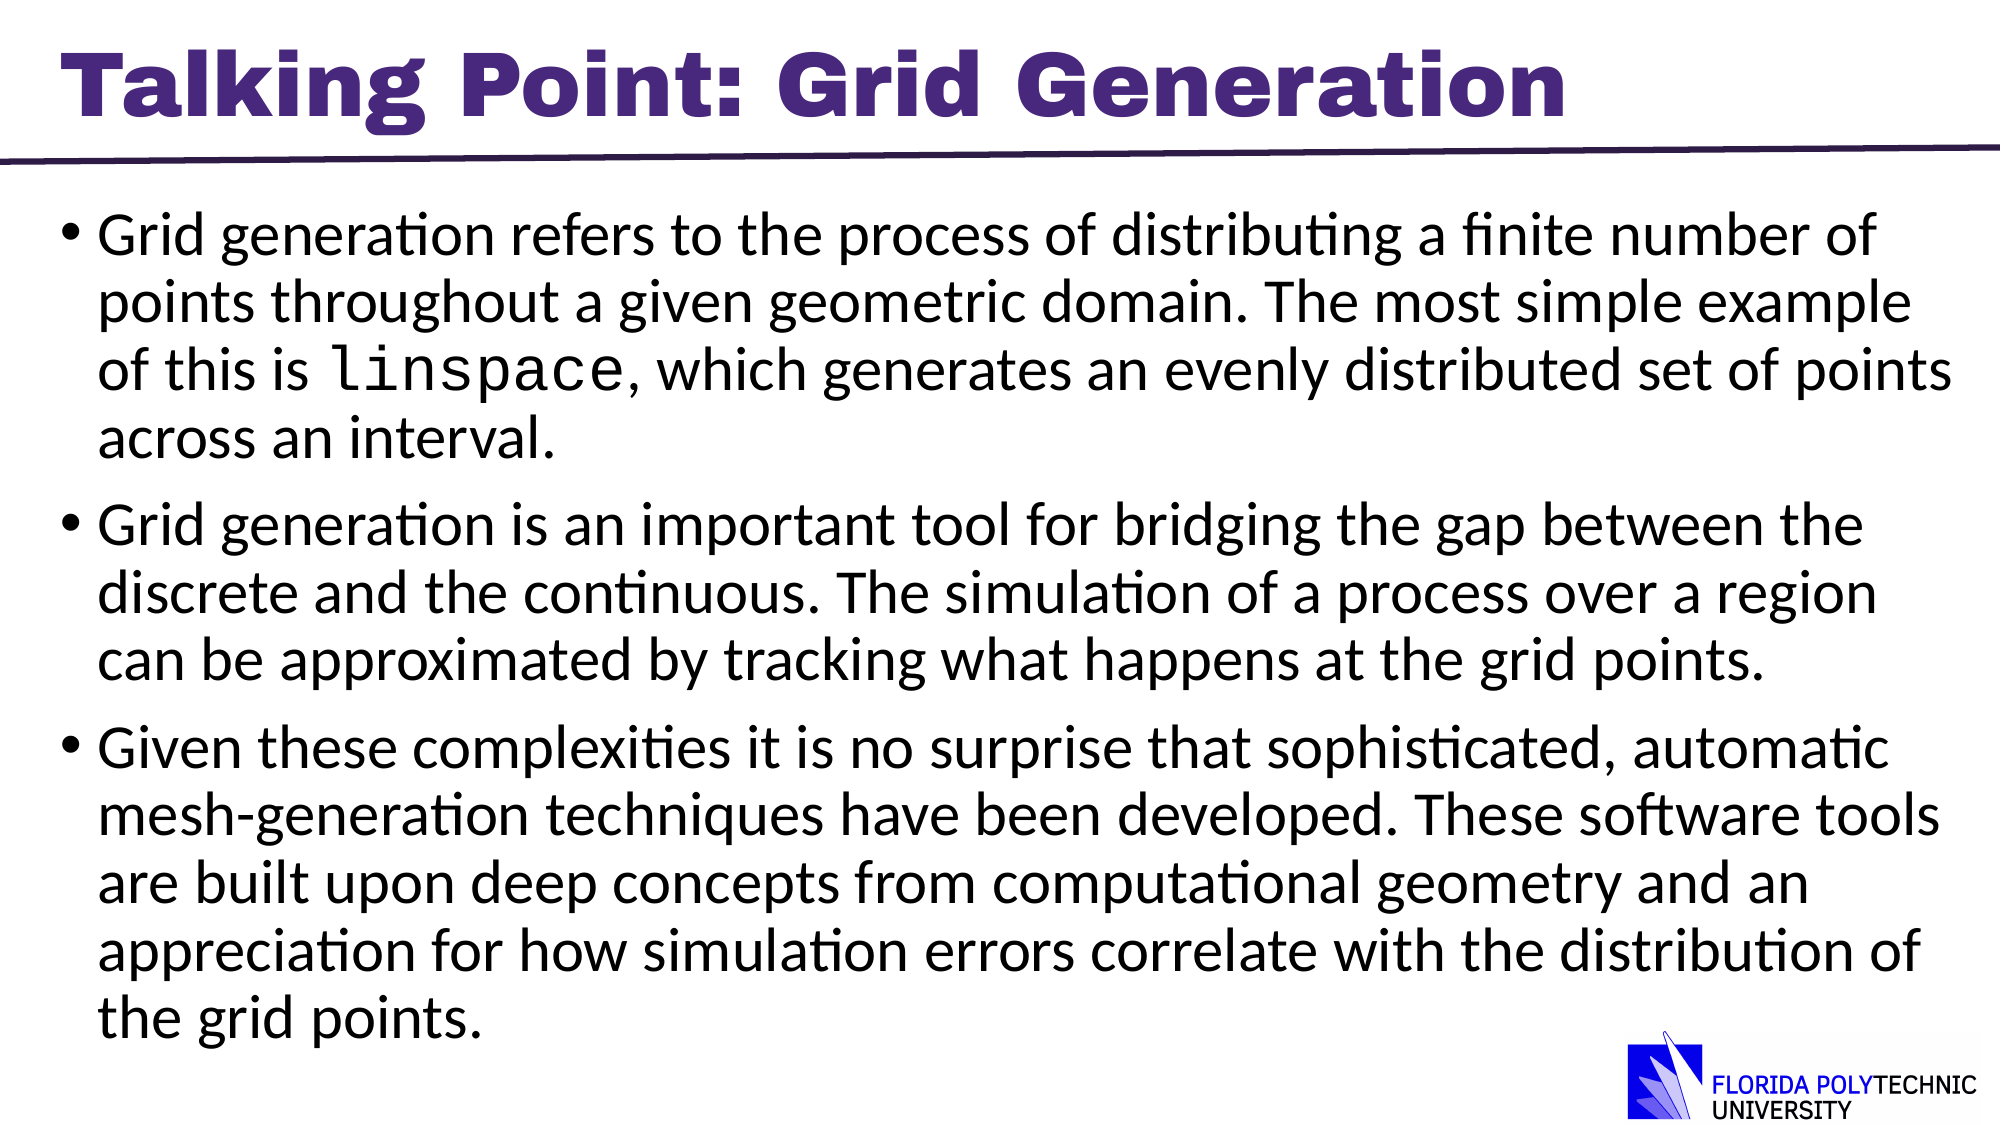

# Talking Point: Grid Generation
Grid generation refers to the process of distributing a ﬁnite number of points throughout a given geometric domain. The most simple example of this is linspace, which generates an evenly distributed set of points across an interval.
Grid generation is an important tool for bridging the gap between the discrete and the continuous. The simulation of a process over a region can be approximated by tracking what happens at the grid points.
Given these complexities it is no surprise that sophisticated, automatic mesh-generation techniques have been developed. These software tools are built upon deep concepts from computational geometry and an appreciation for how simulation errors correlate with the distribution of the grid points.